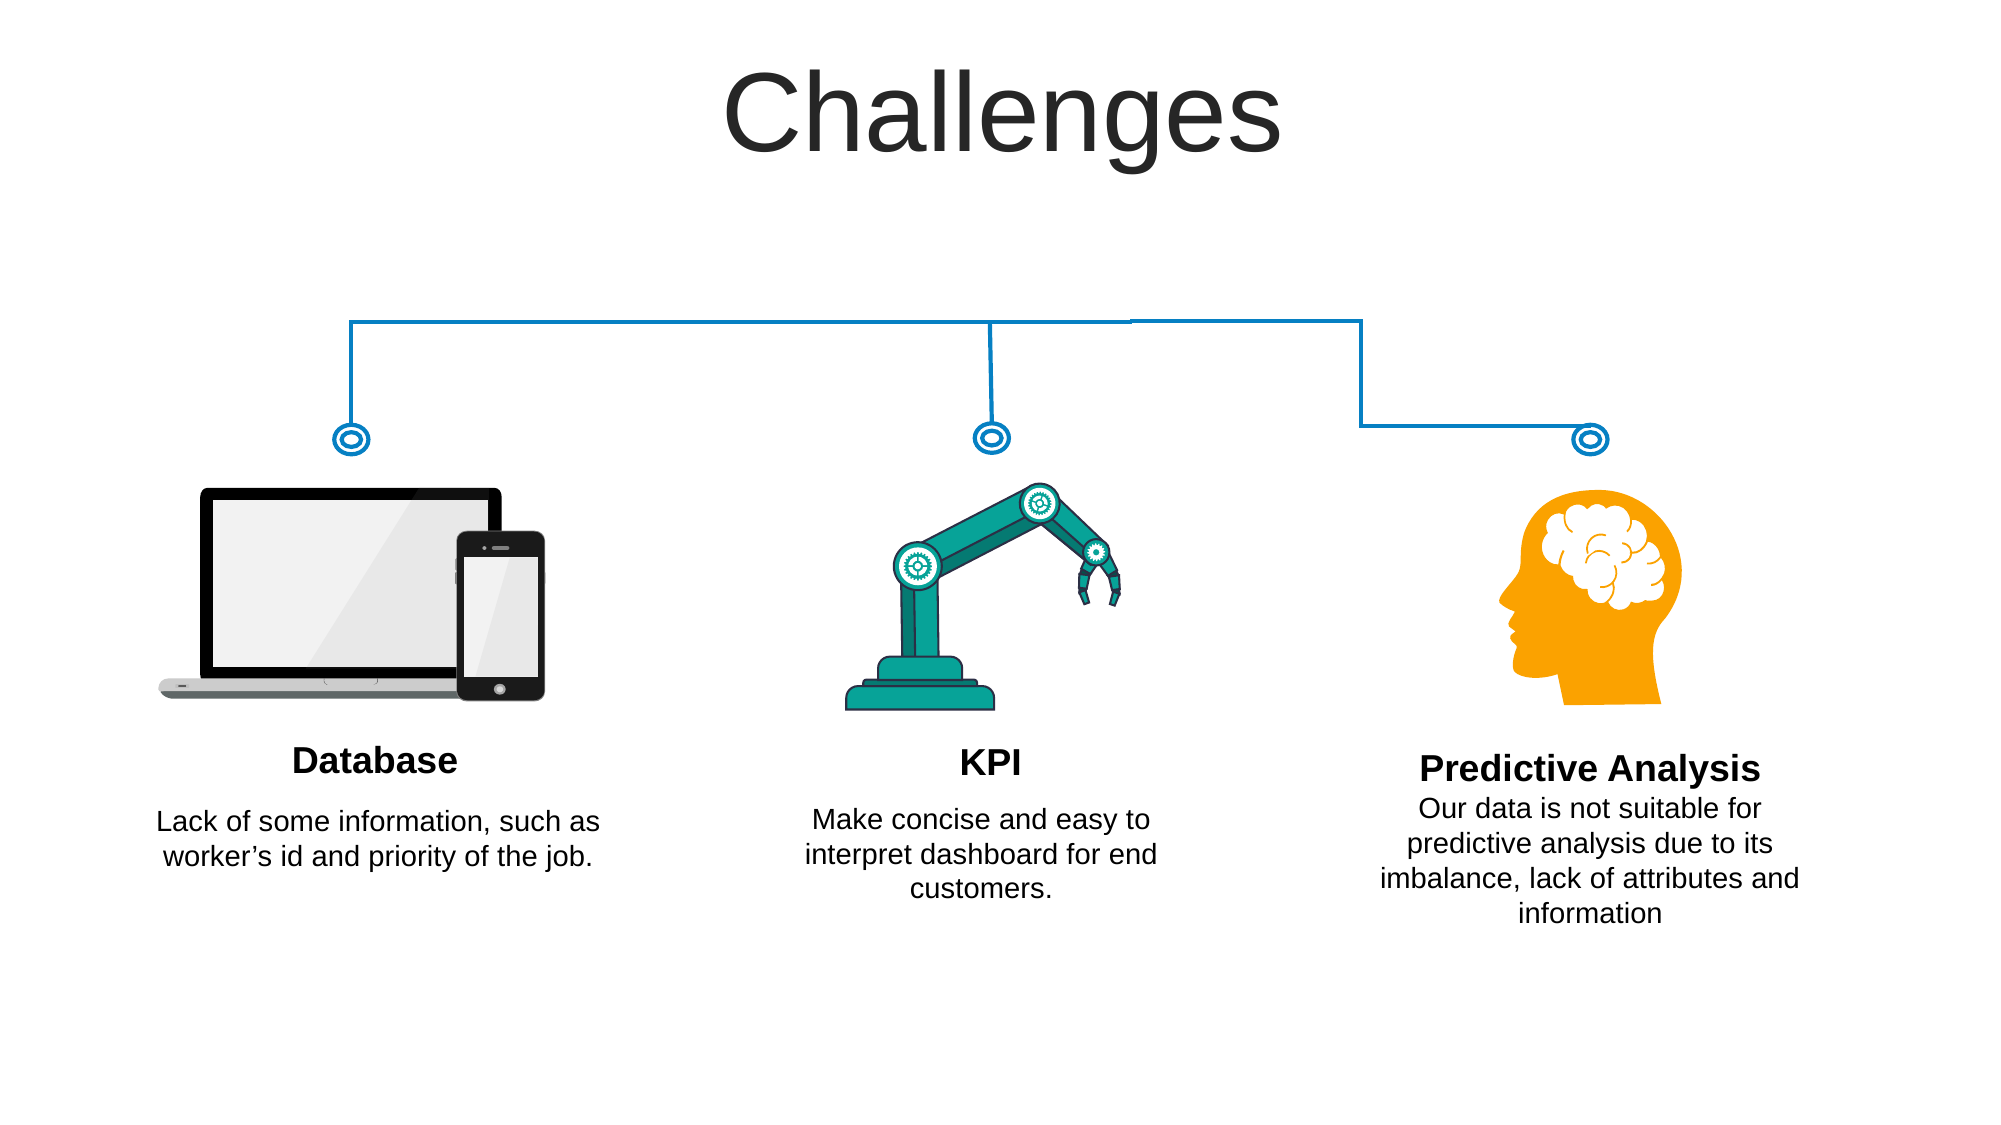

Challenges

Database
Lack of some information, such as worker’s id and priority of the job.
KPI
Make concise and easy to interpret dashboard for end customers.
Predictive Analysis
Our data is not suitable for predictive analysis due to its imbalance, lack of attributes and information